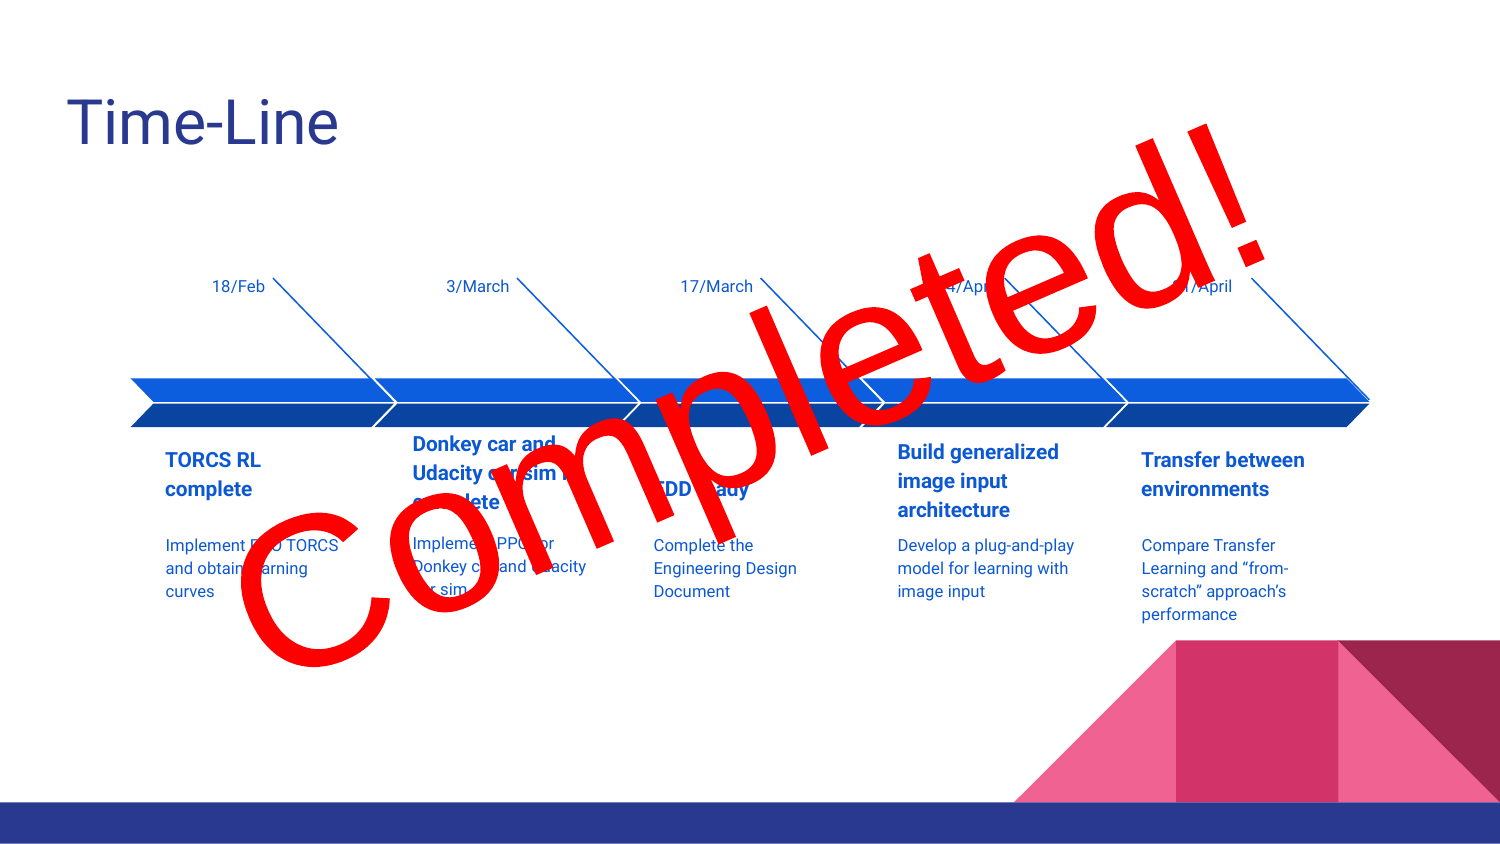

# Time-Line
18/Feb

TORCS RL complete
Implement PPO TORCS and obtain learning curves
3/March

Donkey car and Udacity car sim RL complete
Implement PPO for Donkey car and Udacity car sim
17/March

EDD ready
Complete the Engineering Design Document
14/April

Build generalized image input architecture
Develop a plug-and-play model for learning with image input
21/April

Transfer between environments
Compare Transfer Learning and “from-scratch” approach’s performance
Completed!